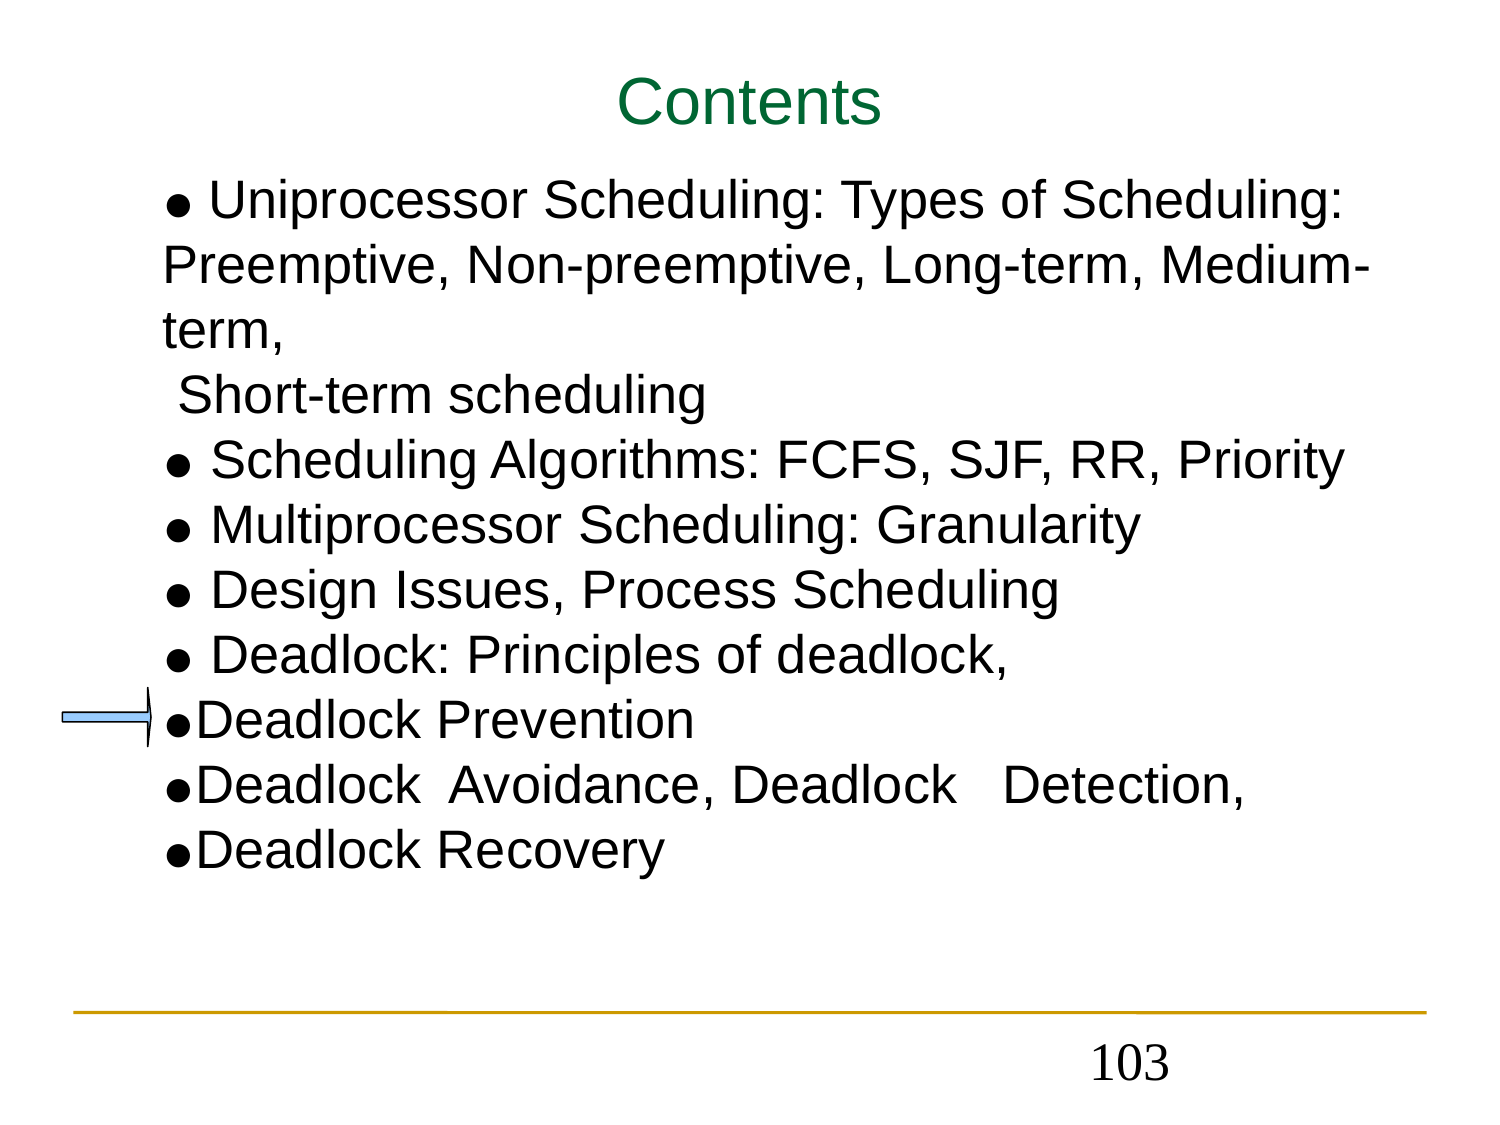

Contents
 Uniprocessor Scheduling: Types of Scheduling: Preemptive, Non-preemptive, Long-term, Medium-term,
 Short-term scheduling
 Scheduling Algorithms: FCFS, SJF, RR, Priority
 Multiprocessor Scheduling: Granularity
 Design Issues, Process Scheduling
 Deadlock: Principles of deadlock,
Deadlock Prevention
Deadlock  Avoidance, Deadlock   Detection,
Deadlock Recovery

103